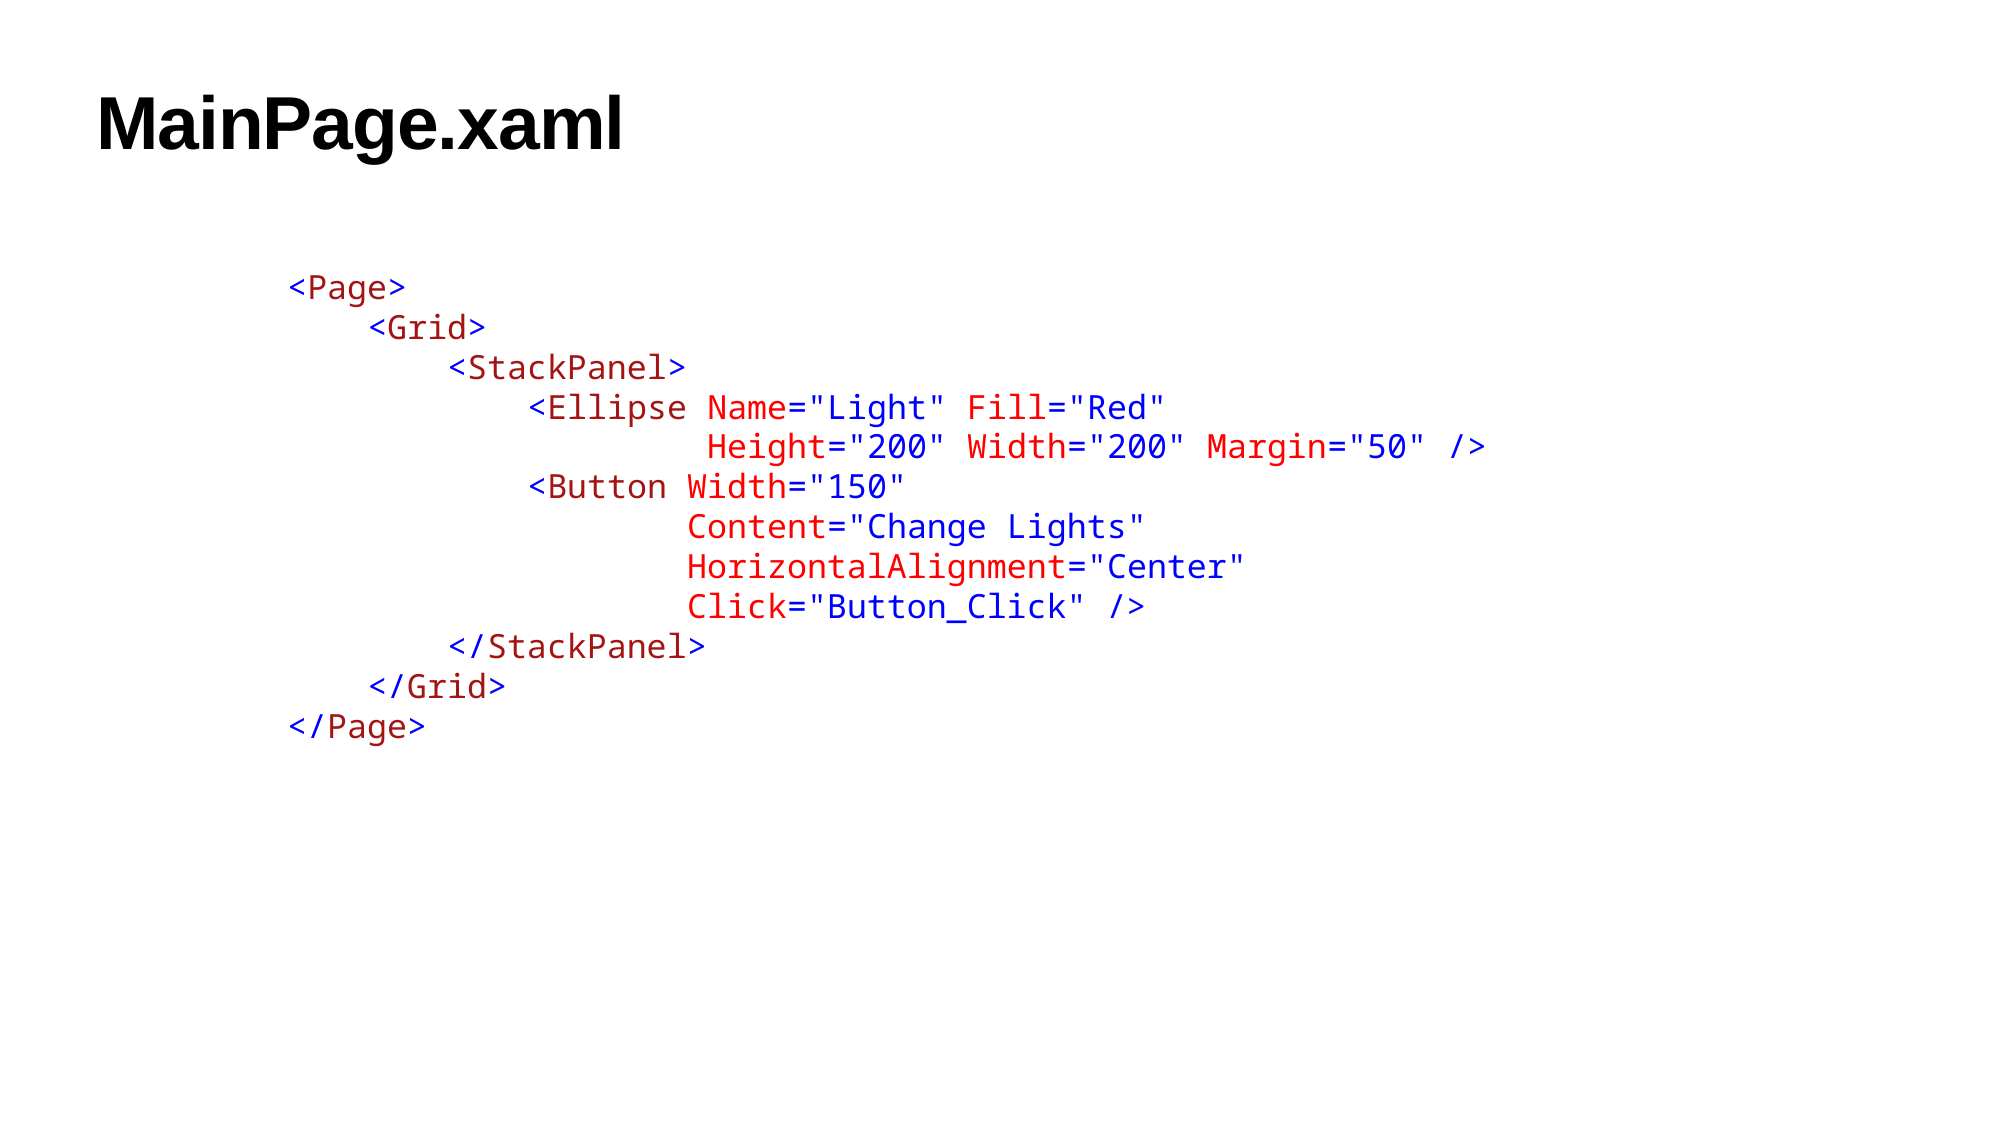

# MainPage.xaml
<Page>
    <Grid>
        <StackPanel>
            <Ellipse Name="Light" Fill="Red"
                     Height="200" Width="200" Margin="50" />
            <Button Width="150"
                    Content="Change Lights"
                    HorizontalAlignment="Center"
                    Click="Button_Click" />
        </StackPanel>
    </Grid>
</Page>